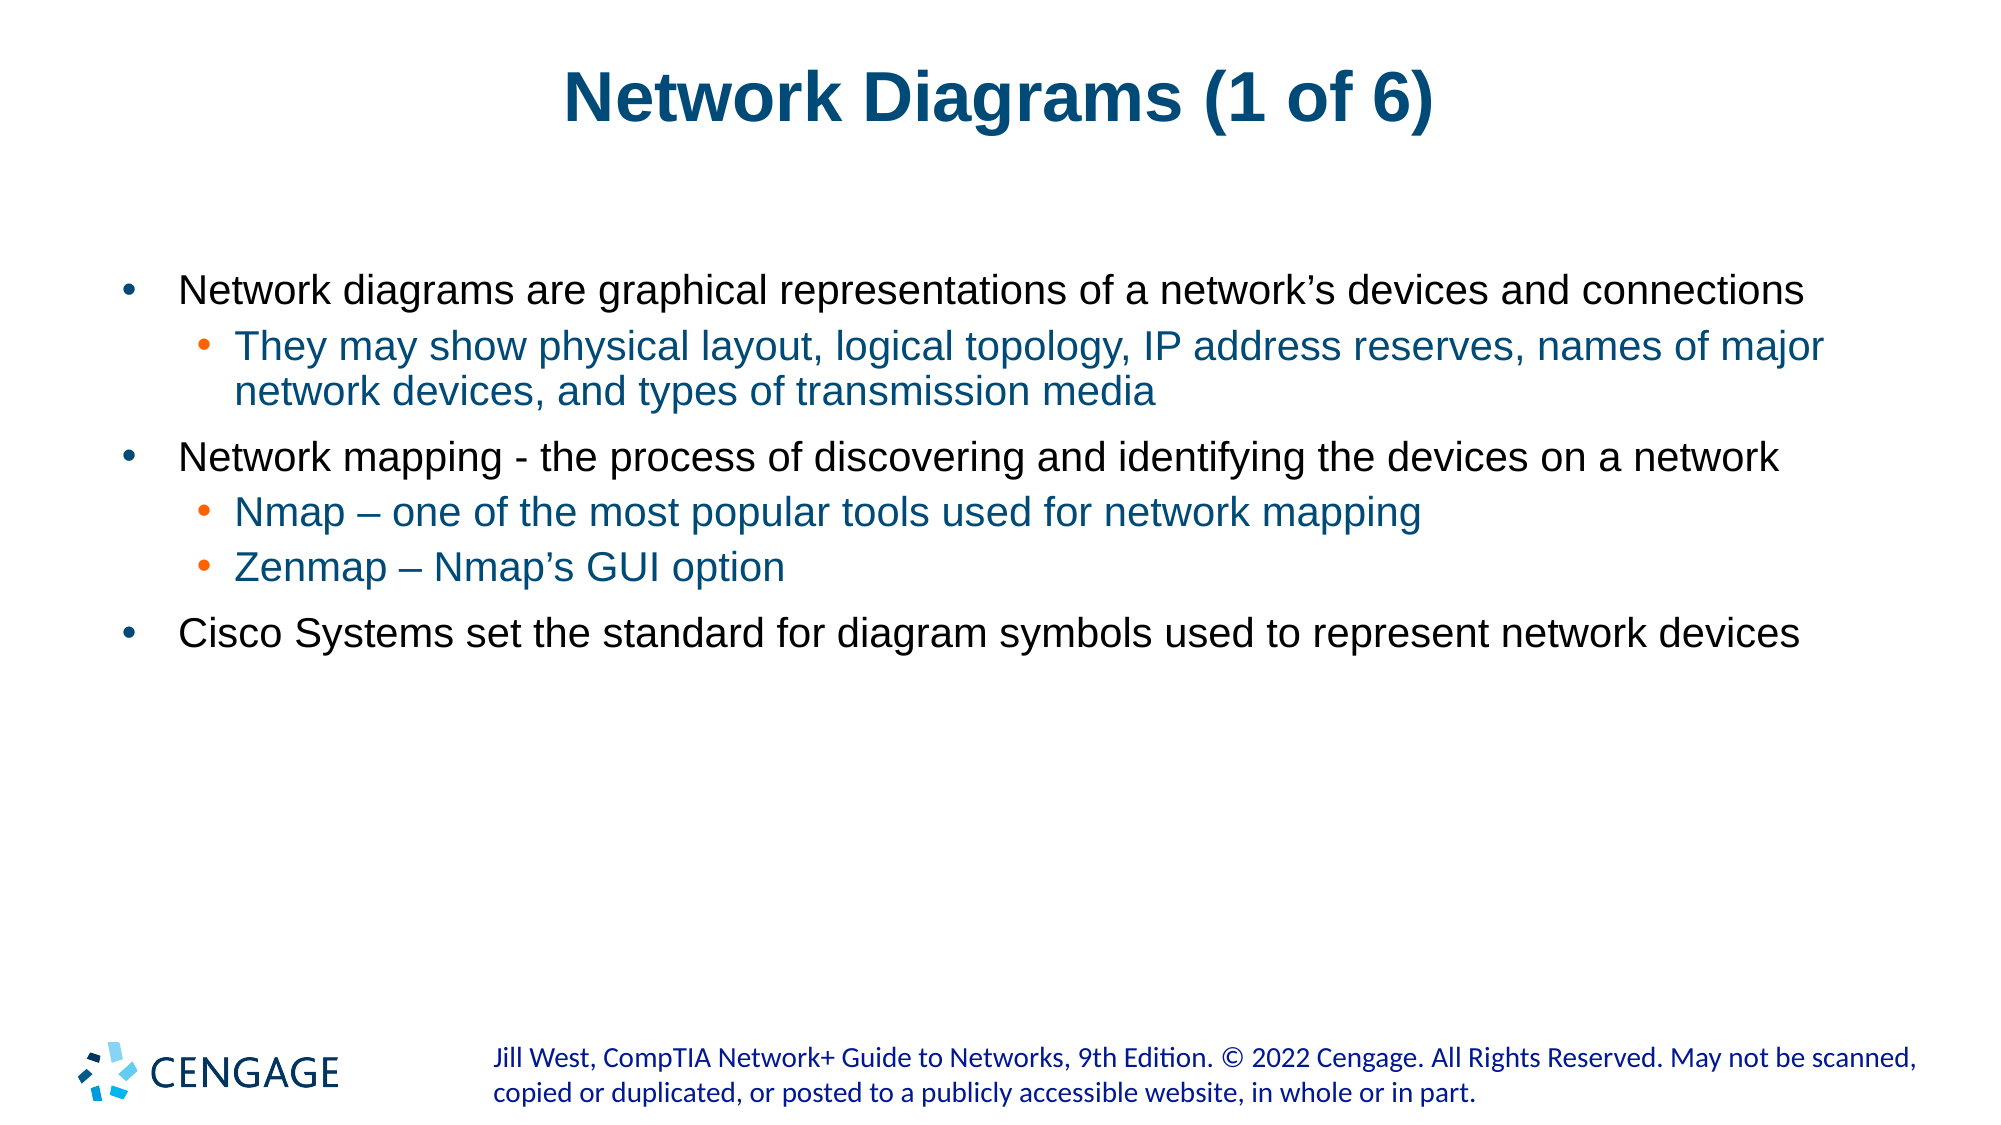

# Network Diagrams (1 of 6)
Network diagrams are graphical representations of a network’s devices and connections
They may show physical layout, logical topology, IP address reserves, names of major network devices, and types of transmission media
Network mapping - the process of discovering and identifying the devices on a network
Nmap – one of the most popular tools used for network mapping
Zenmap – Nmap’s GUI option
Cisco Systems set the standard for diagram symbols used to represent network devices